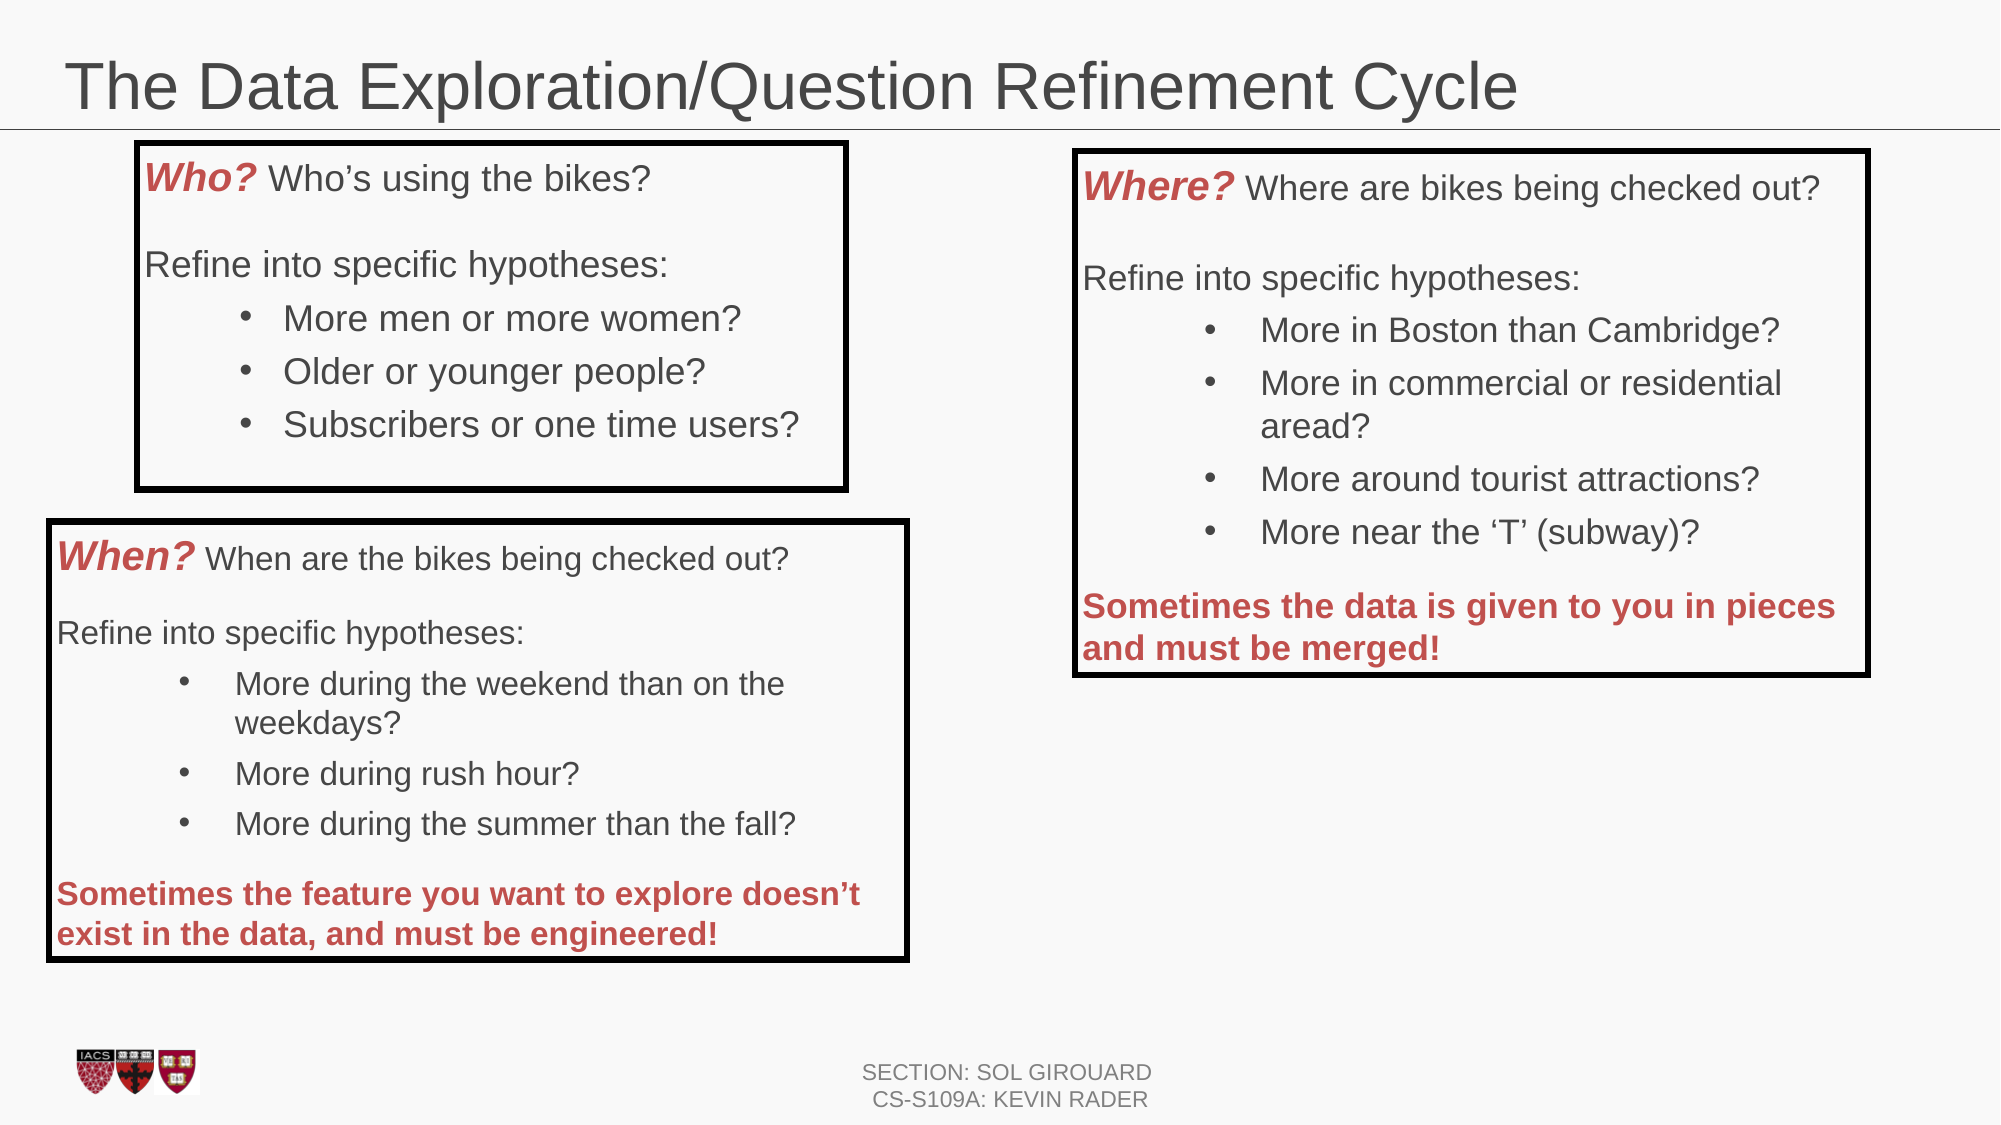

# The Data Exploration/Question Refinement Cycle
Who? Who’s using the bikes?

Refine into specific hypotheses:
More men or more women?
Older or younger people?
Subscribers or one time users?
Where? Where are bikes being checked out?

Refine into specific hypotheses:
More in Boston than Cambridge?
More in commercial or residential aread?
More around tourist attractions?
More near the ‘T’ (subway)?

Sometimes the data is given to you in pieces and must be merged!
When? When are the bikes being checked out?

Refine into specific hypotheses:
More during the weekend than on the weekdays?
More during rush hour?
More during the summer than the fall?

Sometimes the feature you want to explore doesn’t exist in the data, and must be engineered!
58